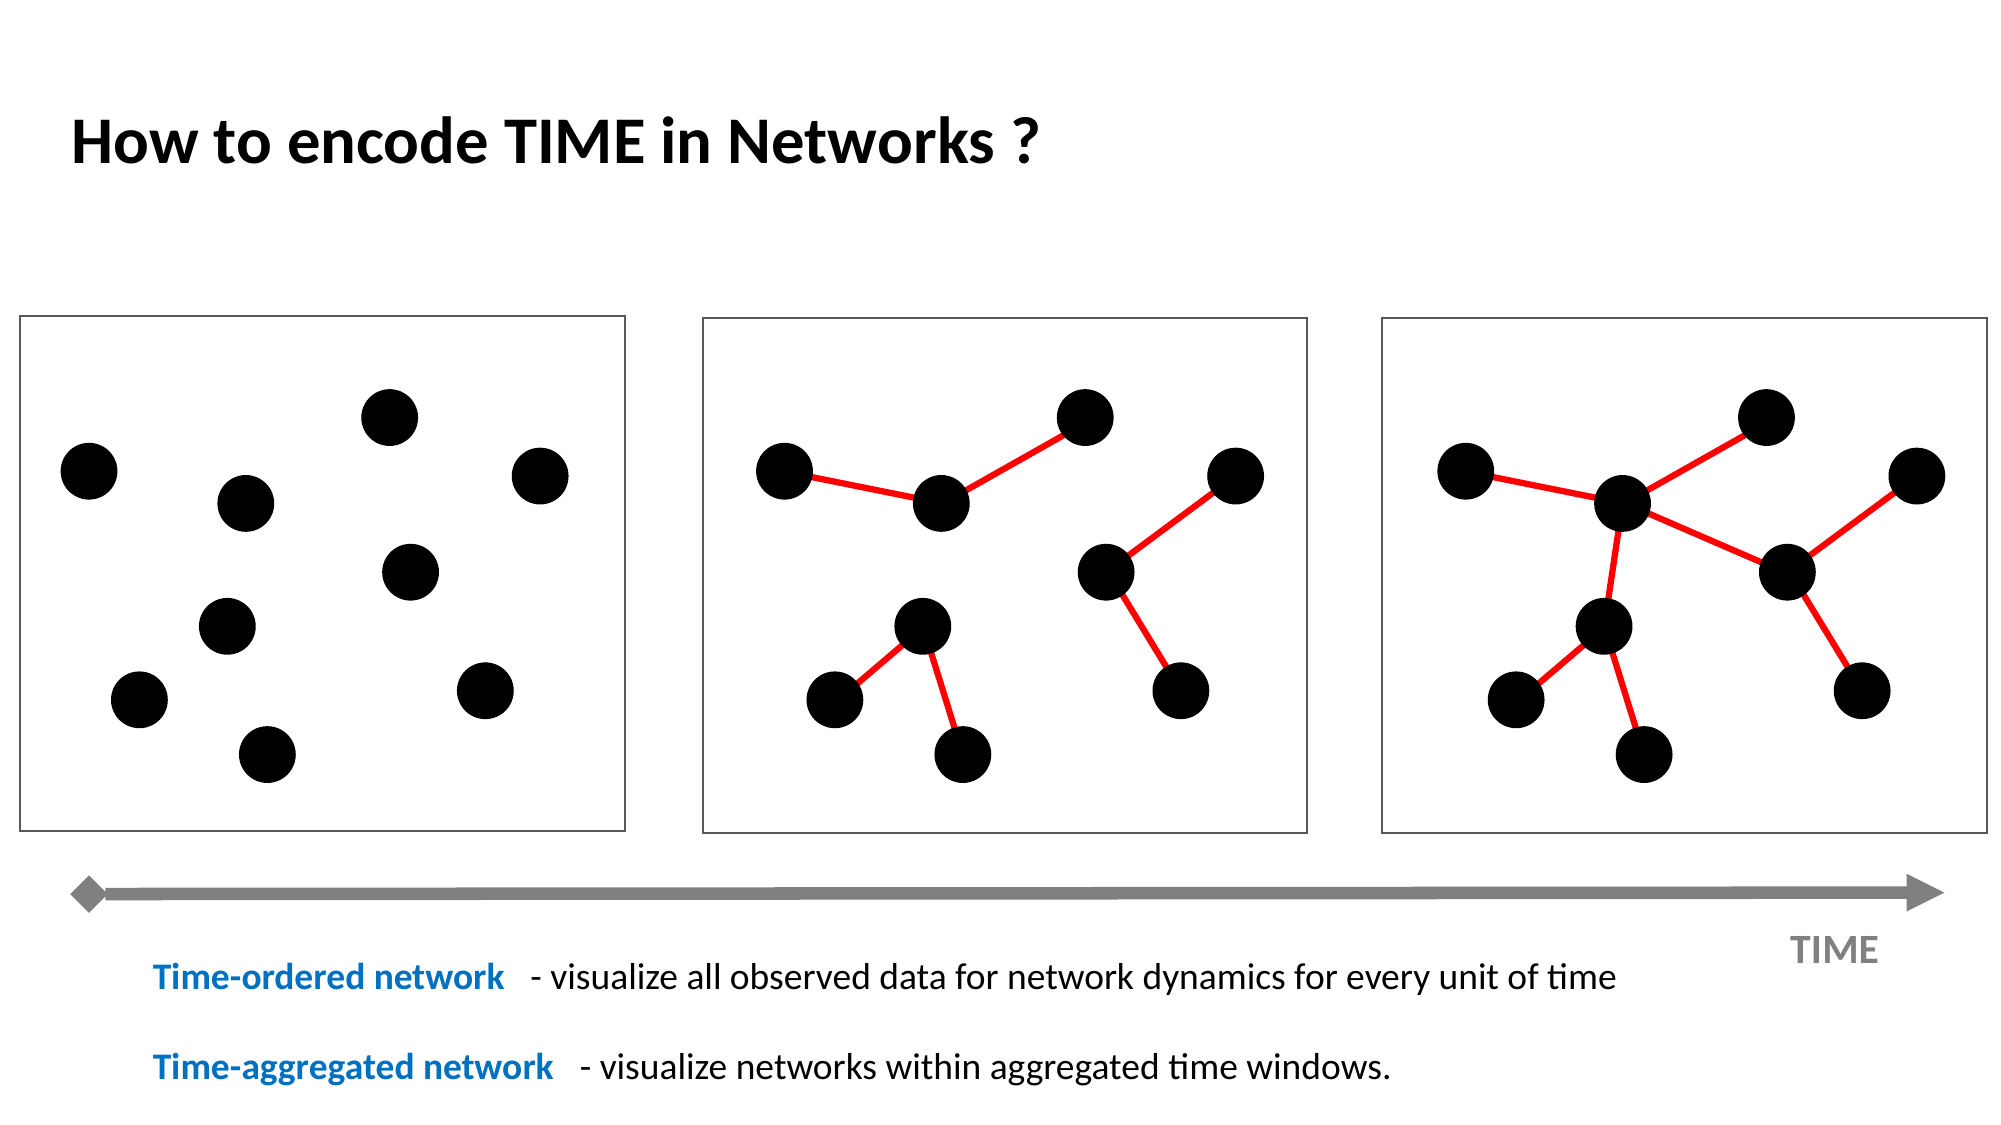

How to encode TIME in Networks ?

TIME
Time-ordered network   - visualize all observed data for network dynamics for every unit of time

Time-aggregated network   - visualize networks within aggregated time windows.